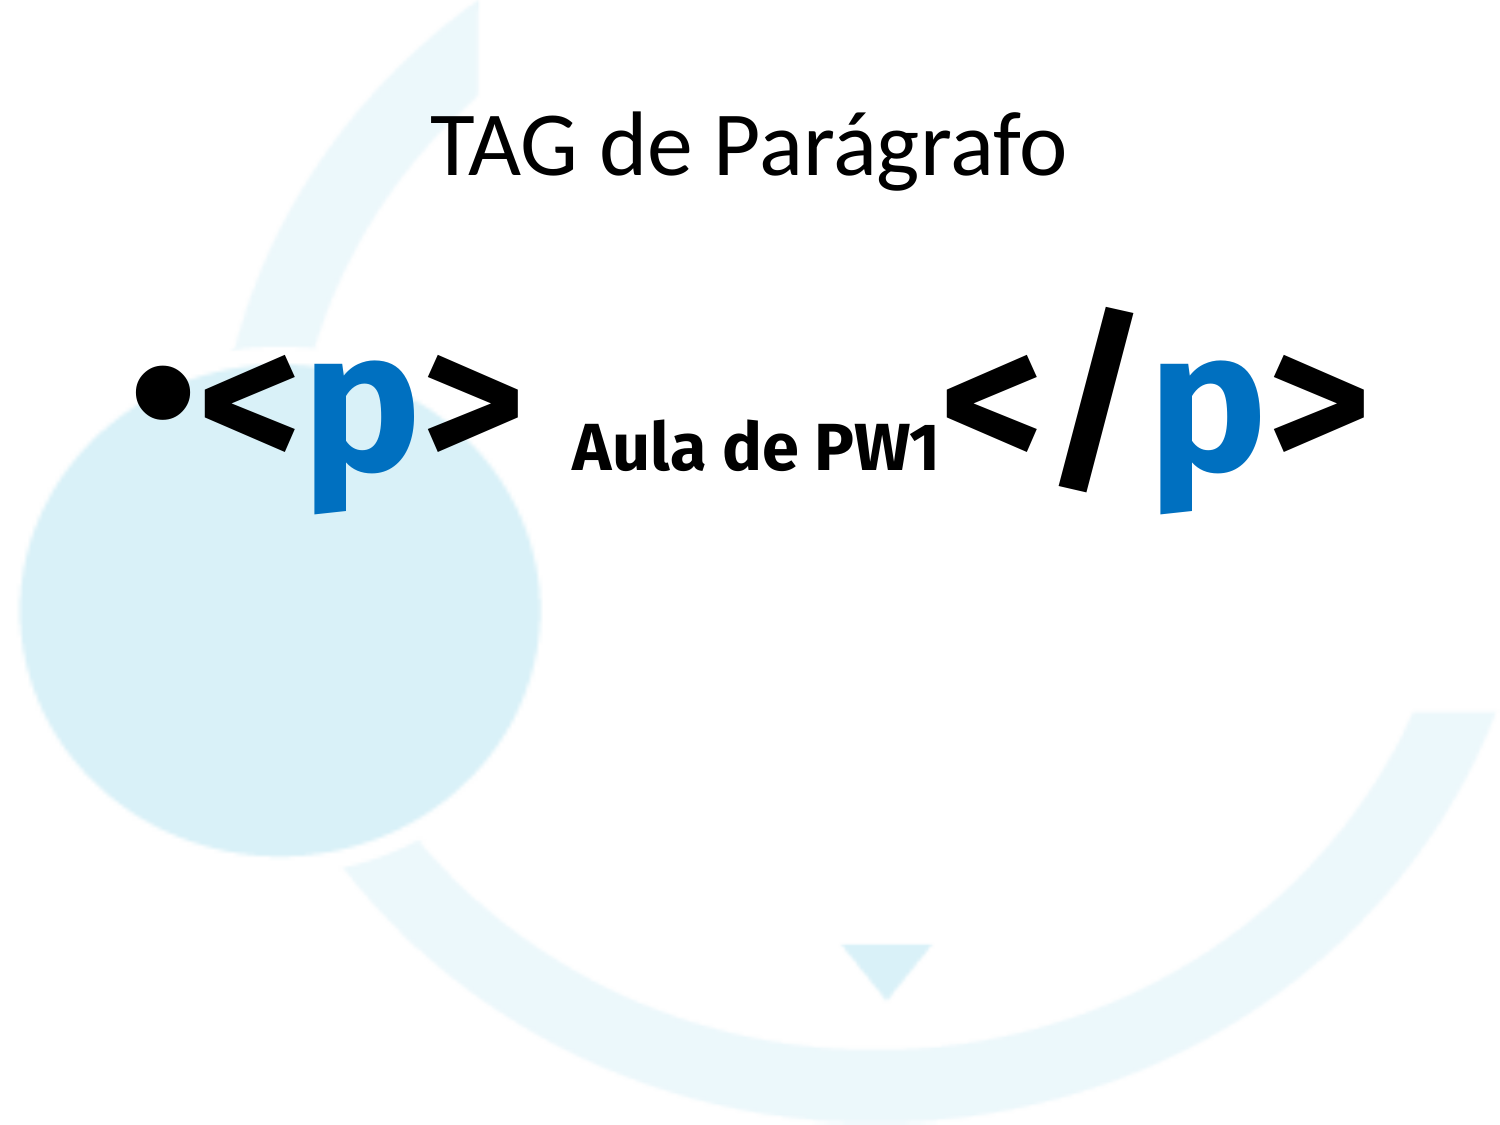

# TAG de Parágrafo
<p> Aula de PW1</p>